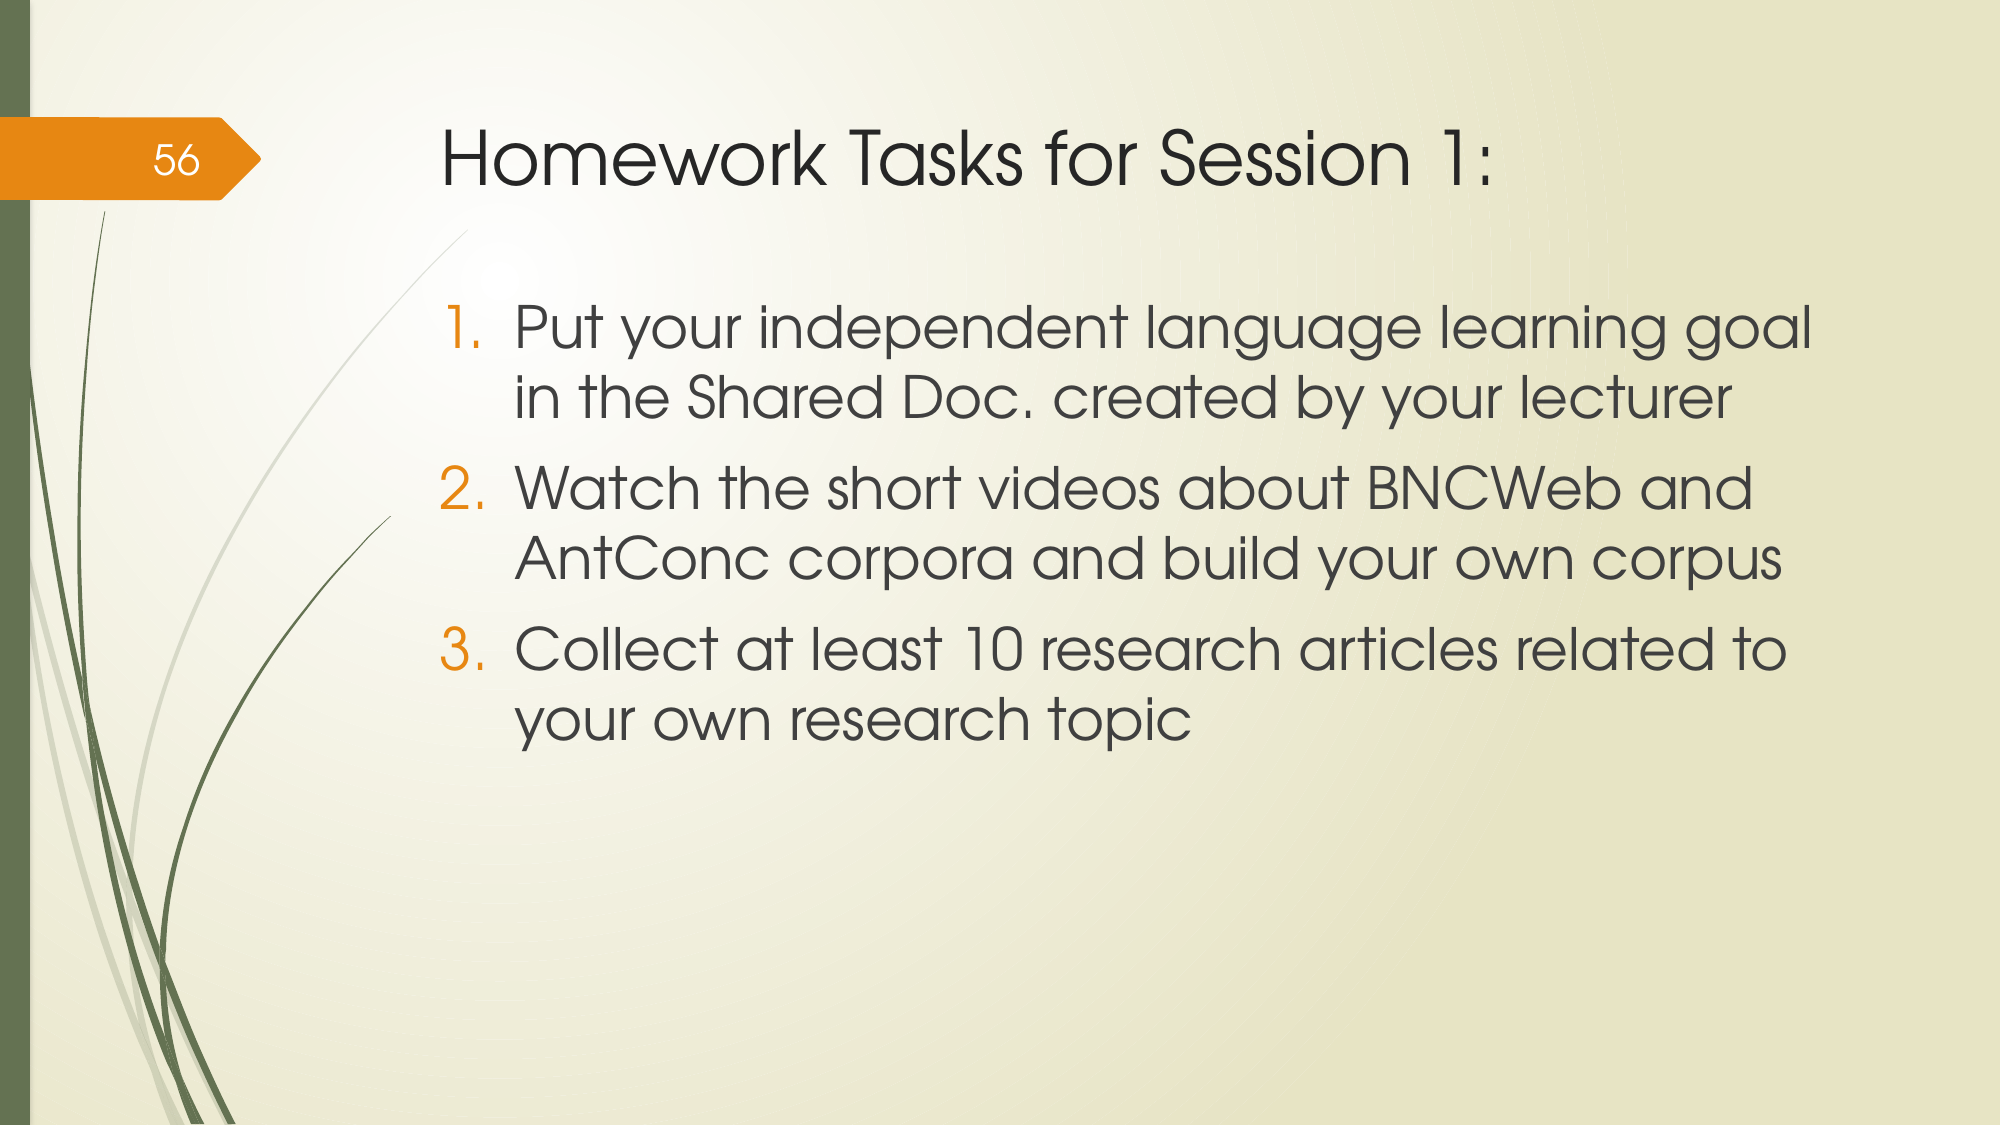

# Homework Tasks for Session 1:
56
Put your independent language learning goal in the Shared Doc. created by your lecturer
Watch the short videos about BNCWeb and AntConc corpora and build your own corpus
Collect at least 10 research articles related to your own research topic